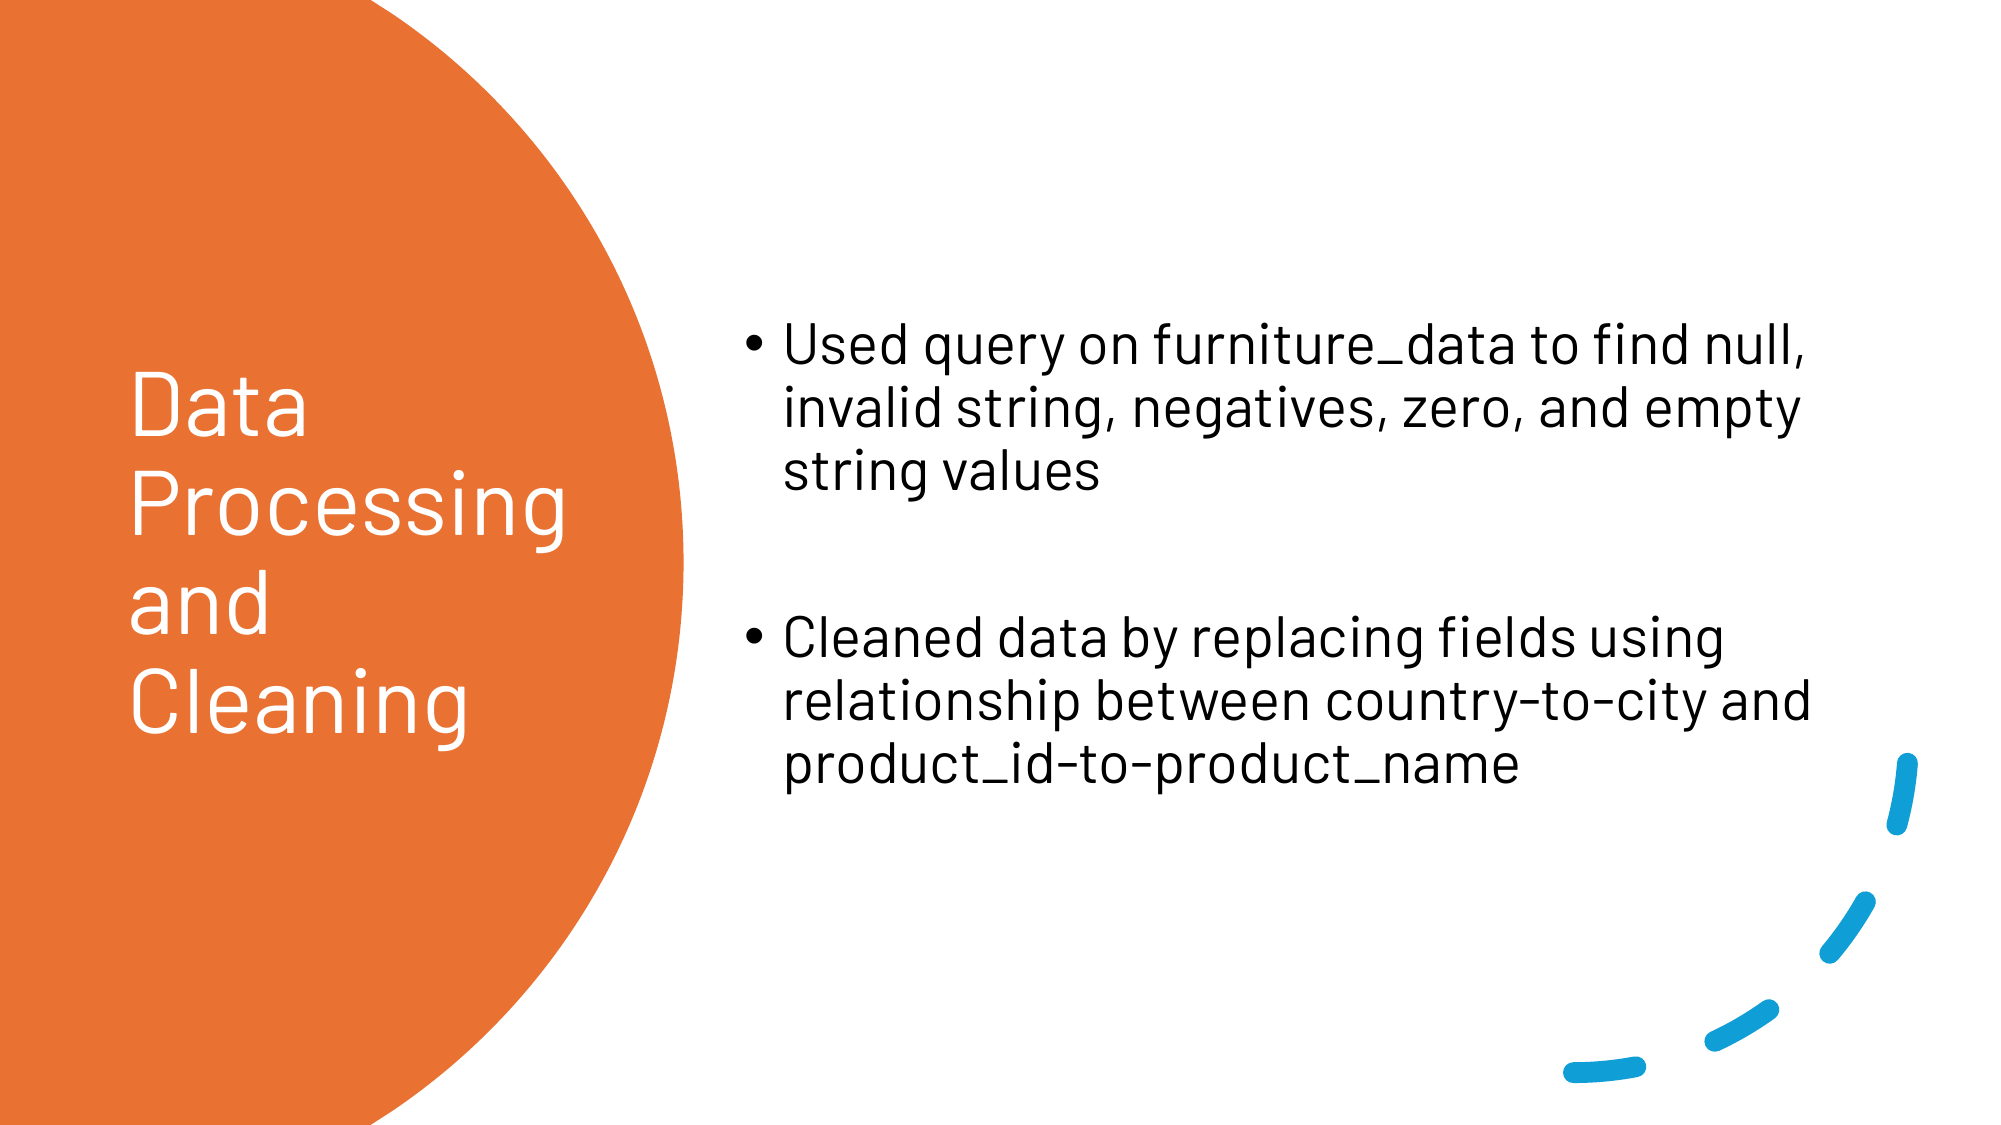

Used query on furniture_data to find null, invalid string, negatives, zero, and empty string values

Cleaned data by replacing fields using relationship between country-to-city and product_id-to-product_name
# Data Processing and Cleaning